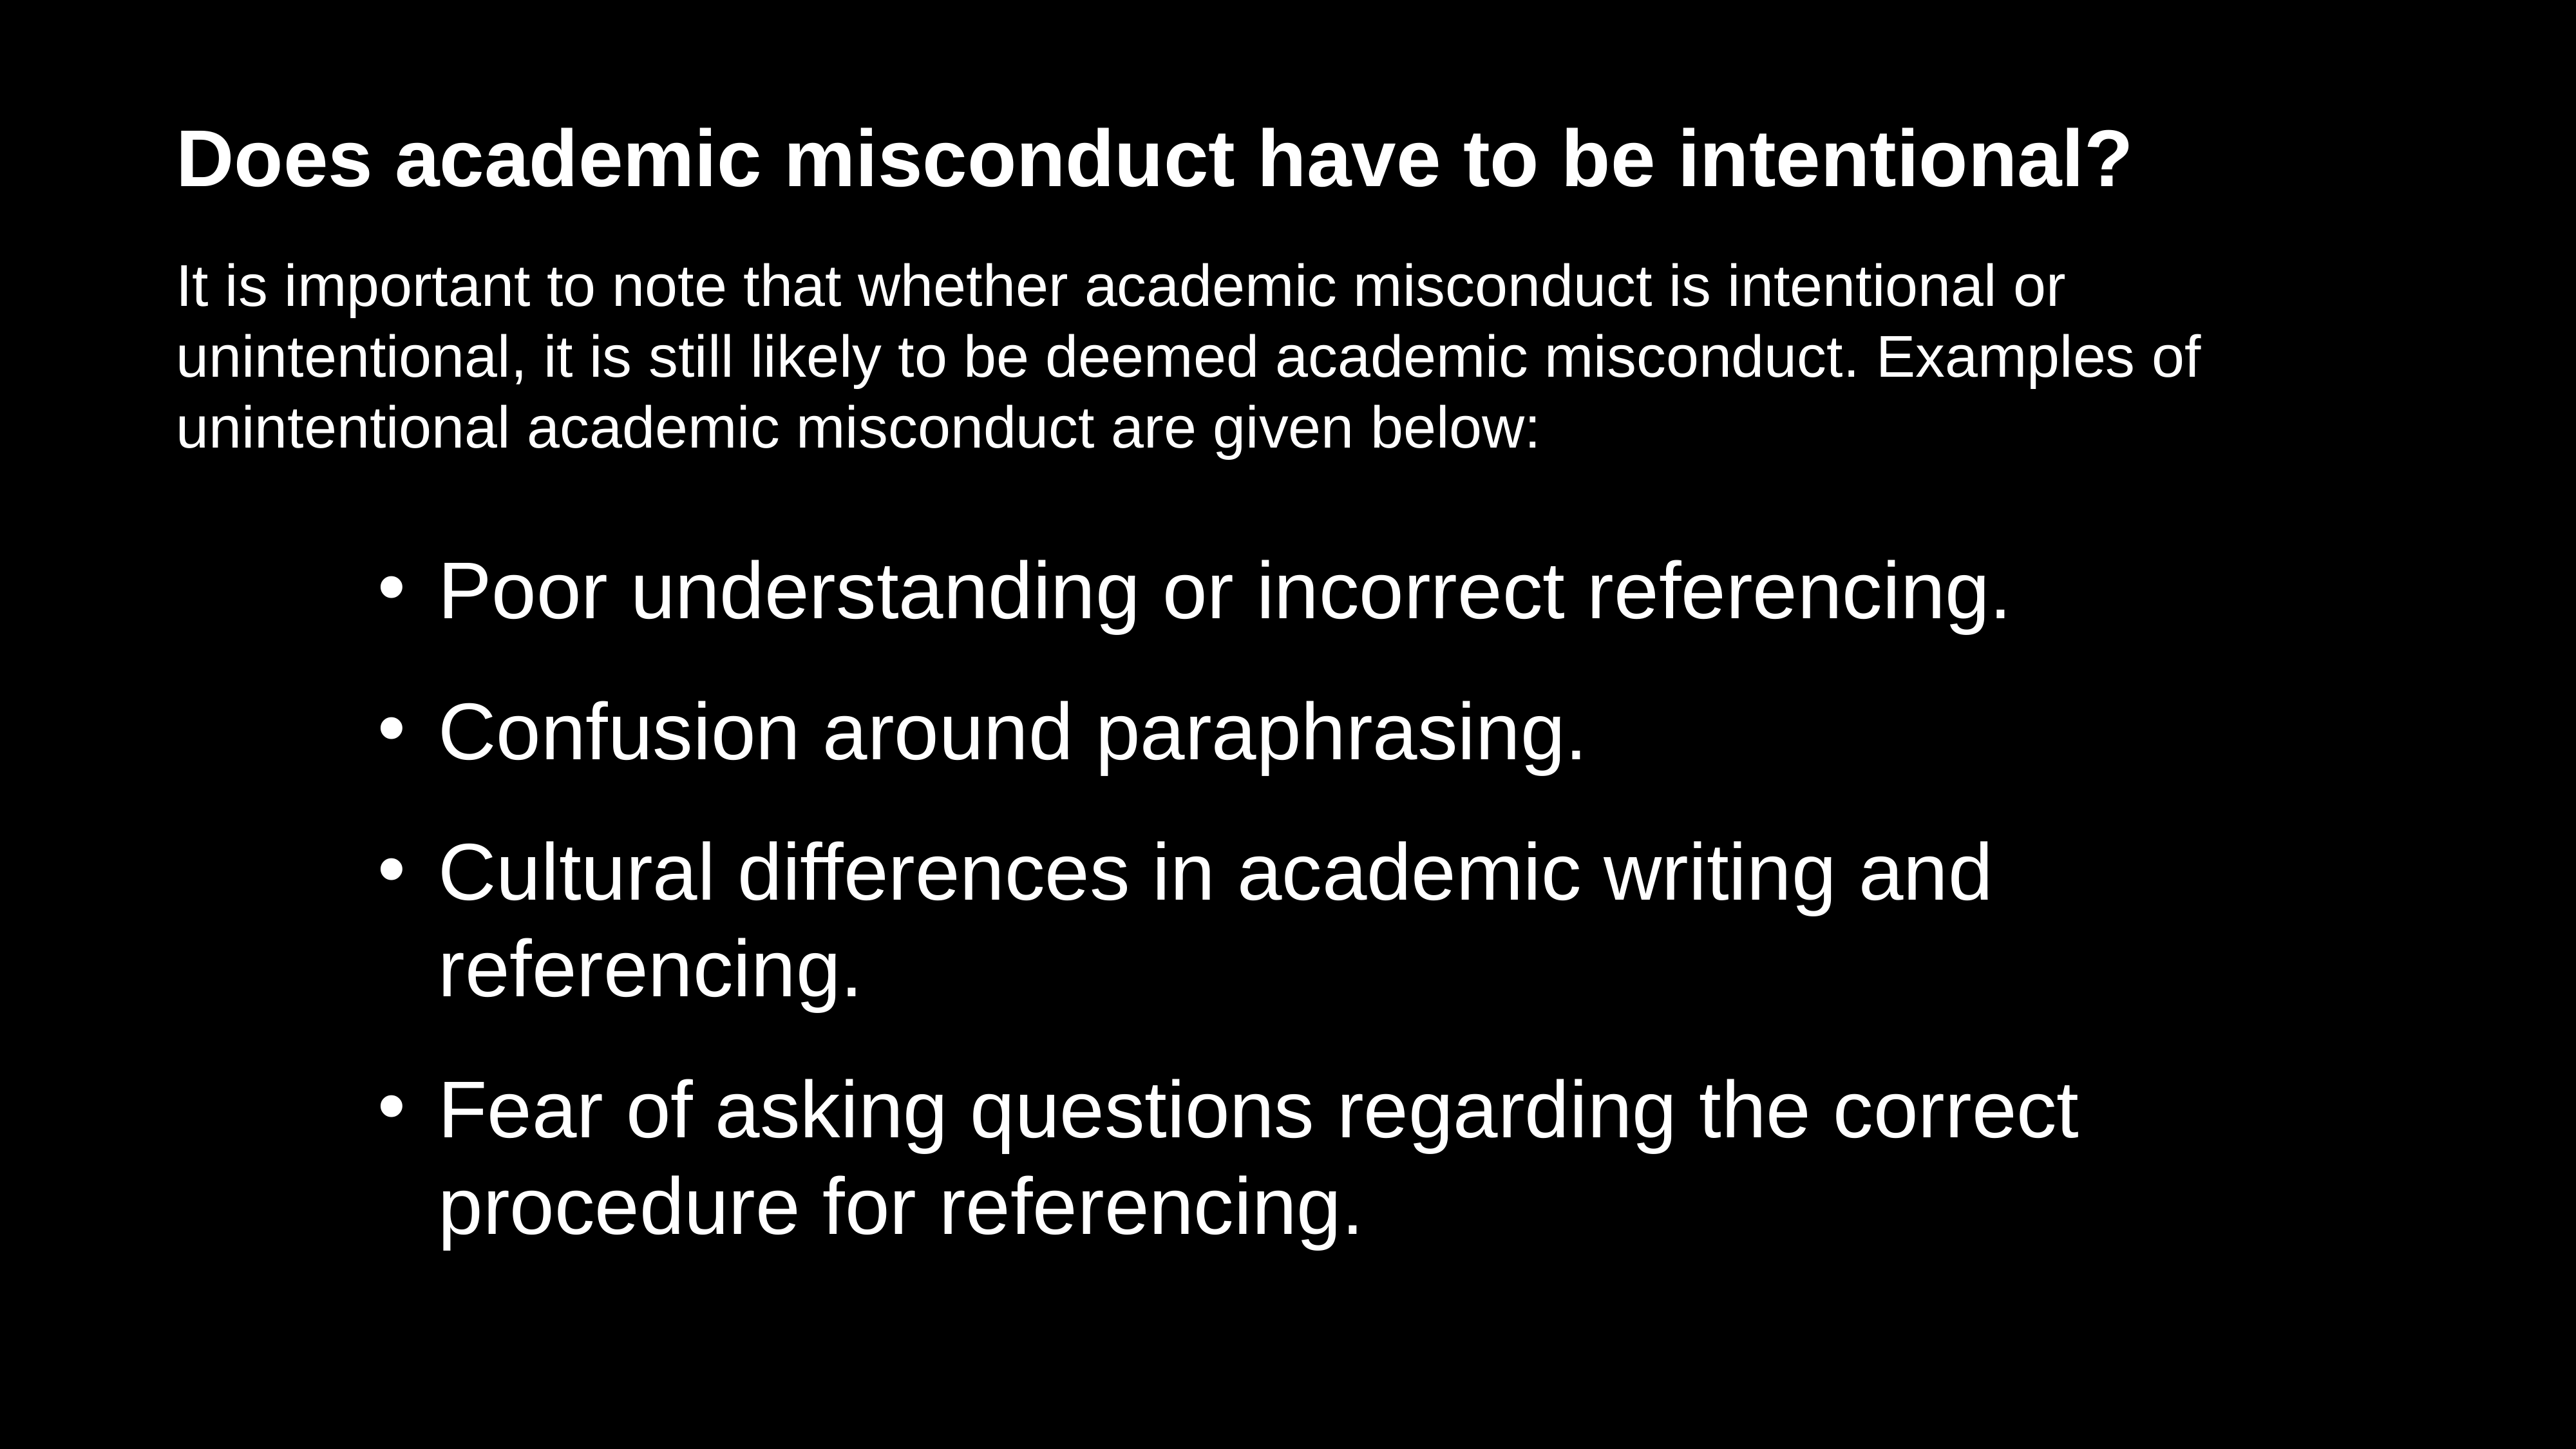

Does academic misconduct have to be intentional?
It is important to note that whether academic misconduct is intentional or unintentional, it is still likely to be deemed academic misconduct. Examples of unintentional academic misconduct are given below:
Poor understanding or incorrect referencing.
Confusion around paraphrasing.
Cultural differences in academic writing and referencing.
Fear of asking questions regarding the correct procedure for referencing.